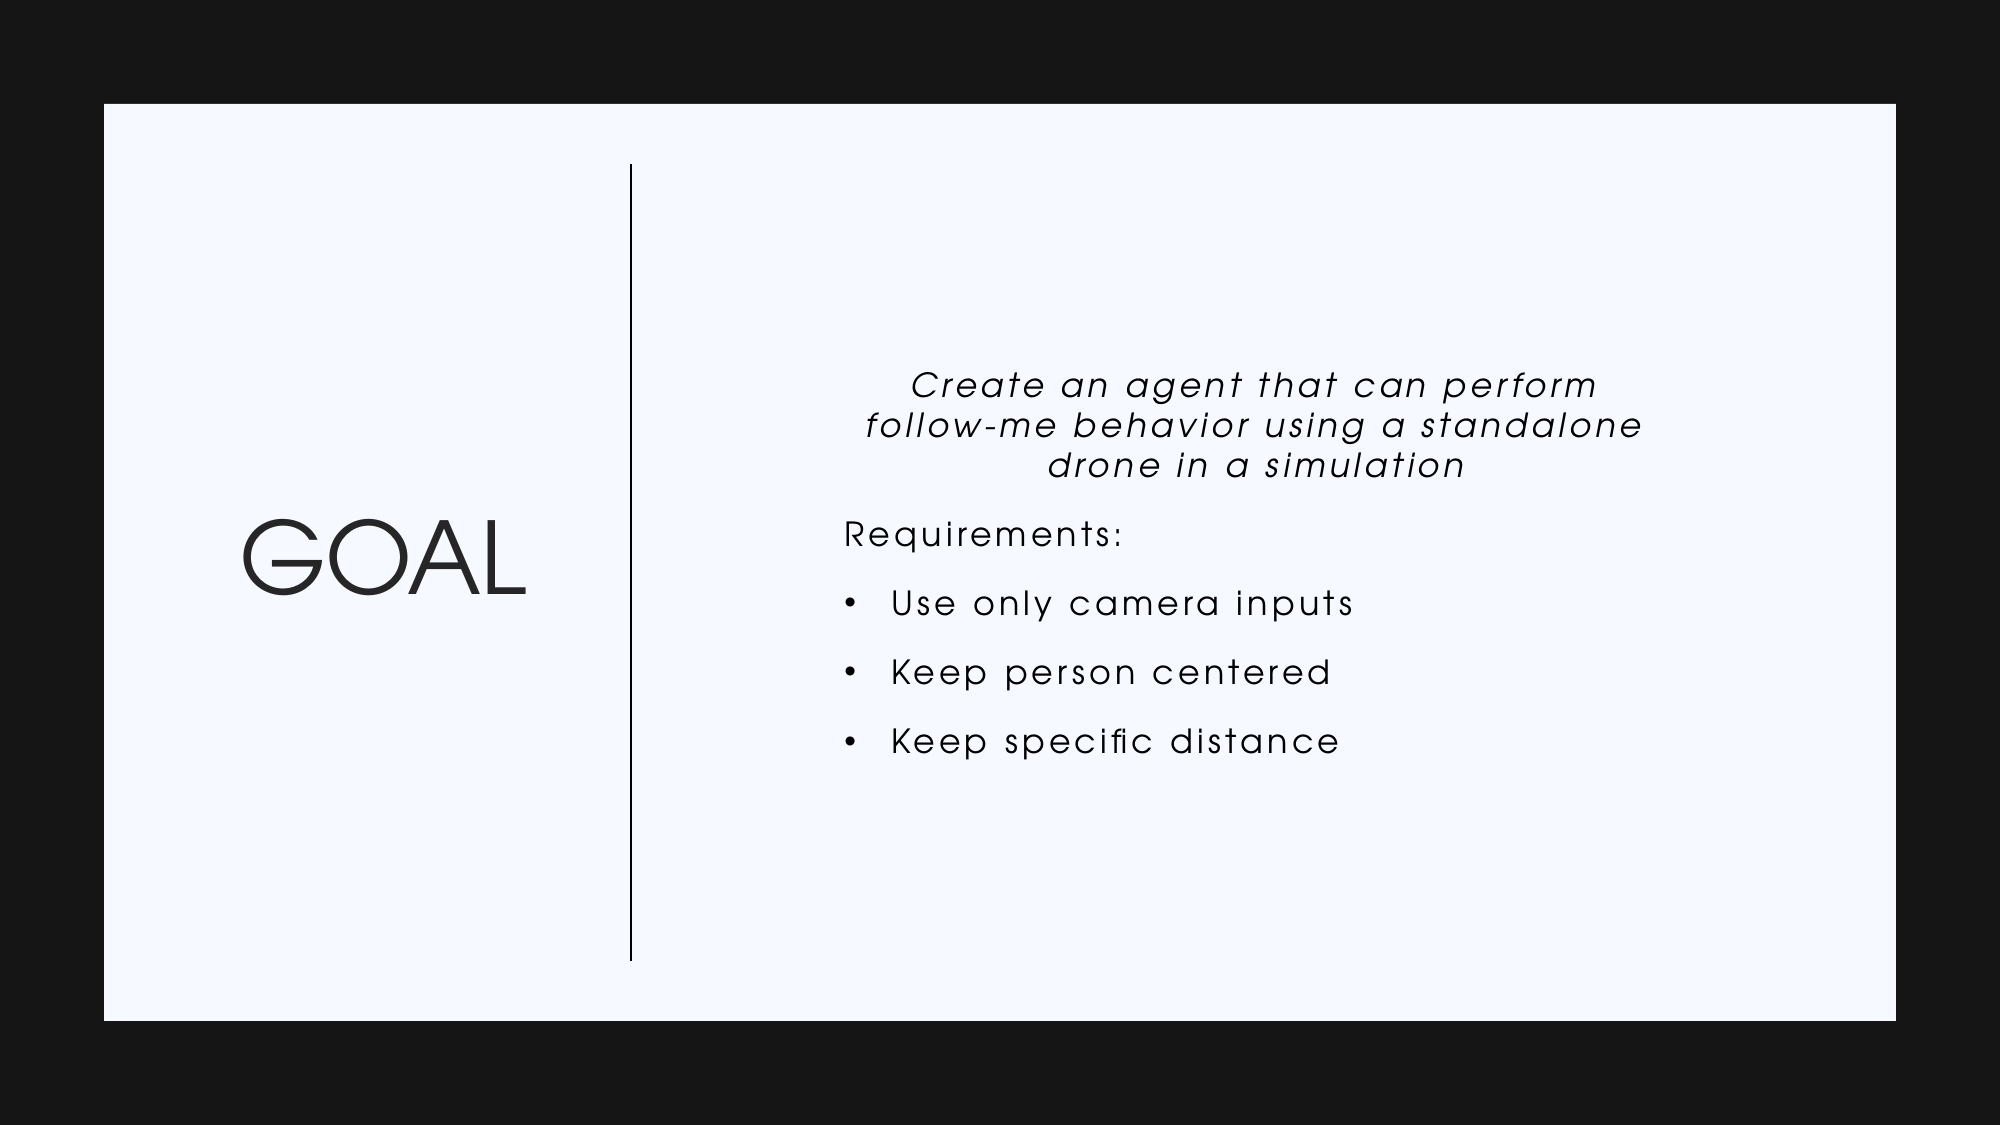

Create an agent that can perform follow-me behavior using a standalone drone in a simulation
Requirements:
Use only camera inputs
Keep person centered
Keep specific distance
# Goal